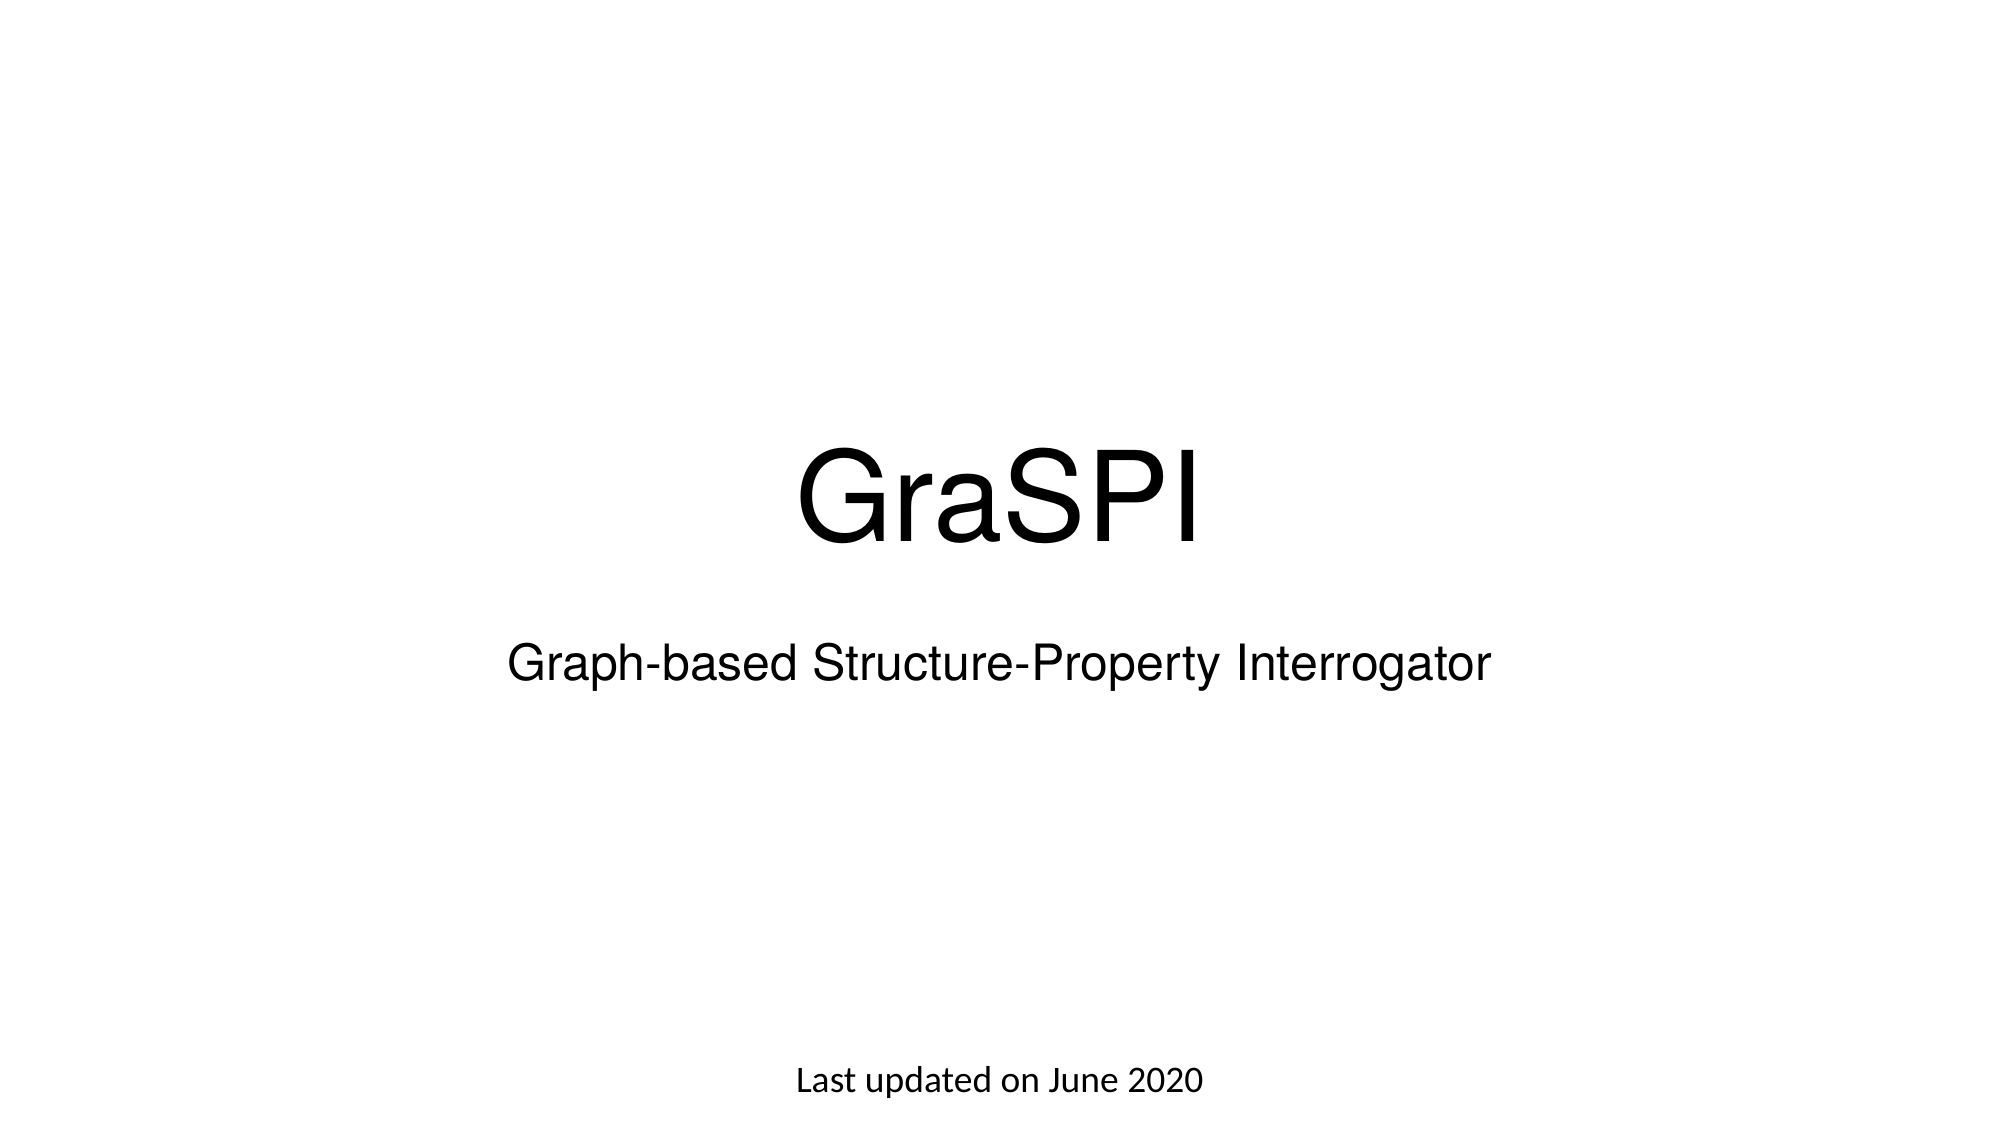

GraSPI
Graph-based Structure-Property Interrogator
Last updated on June 2020